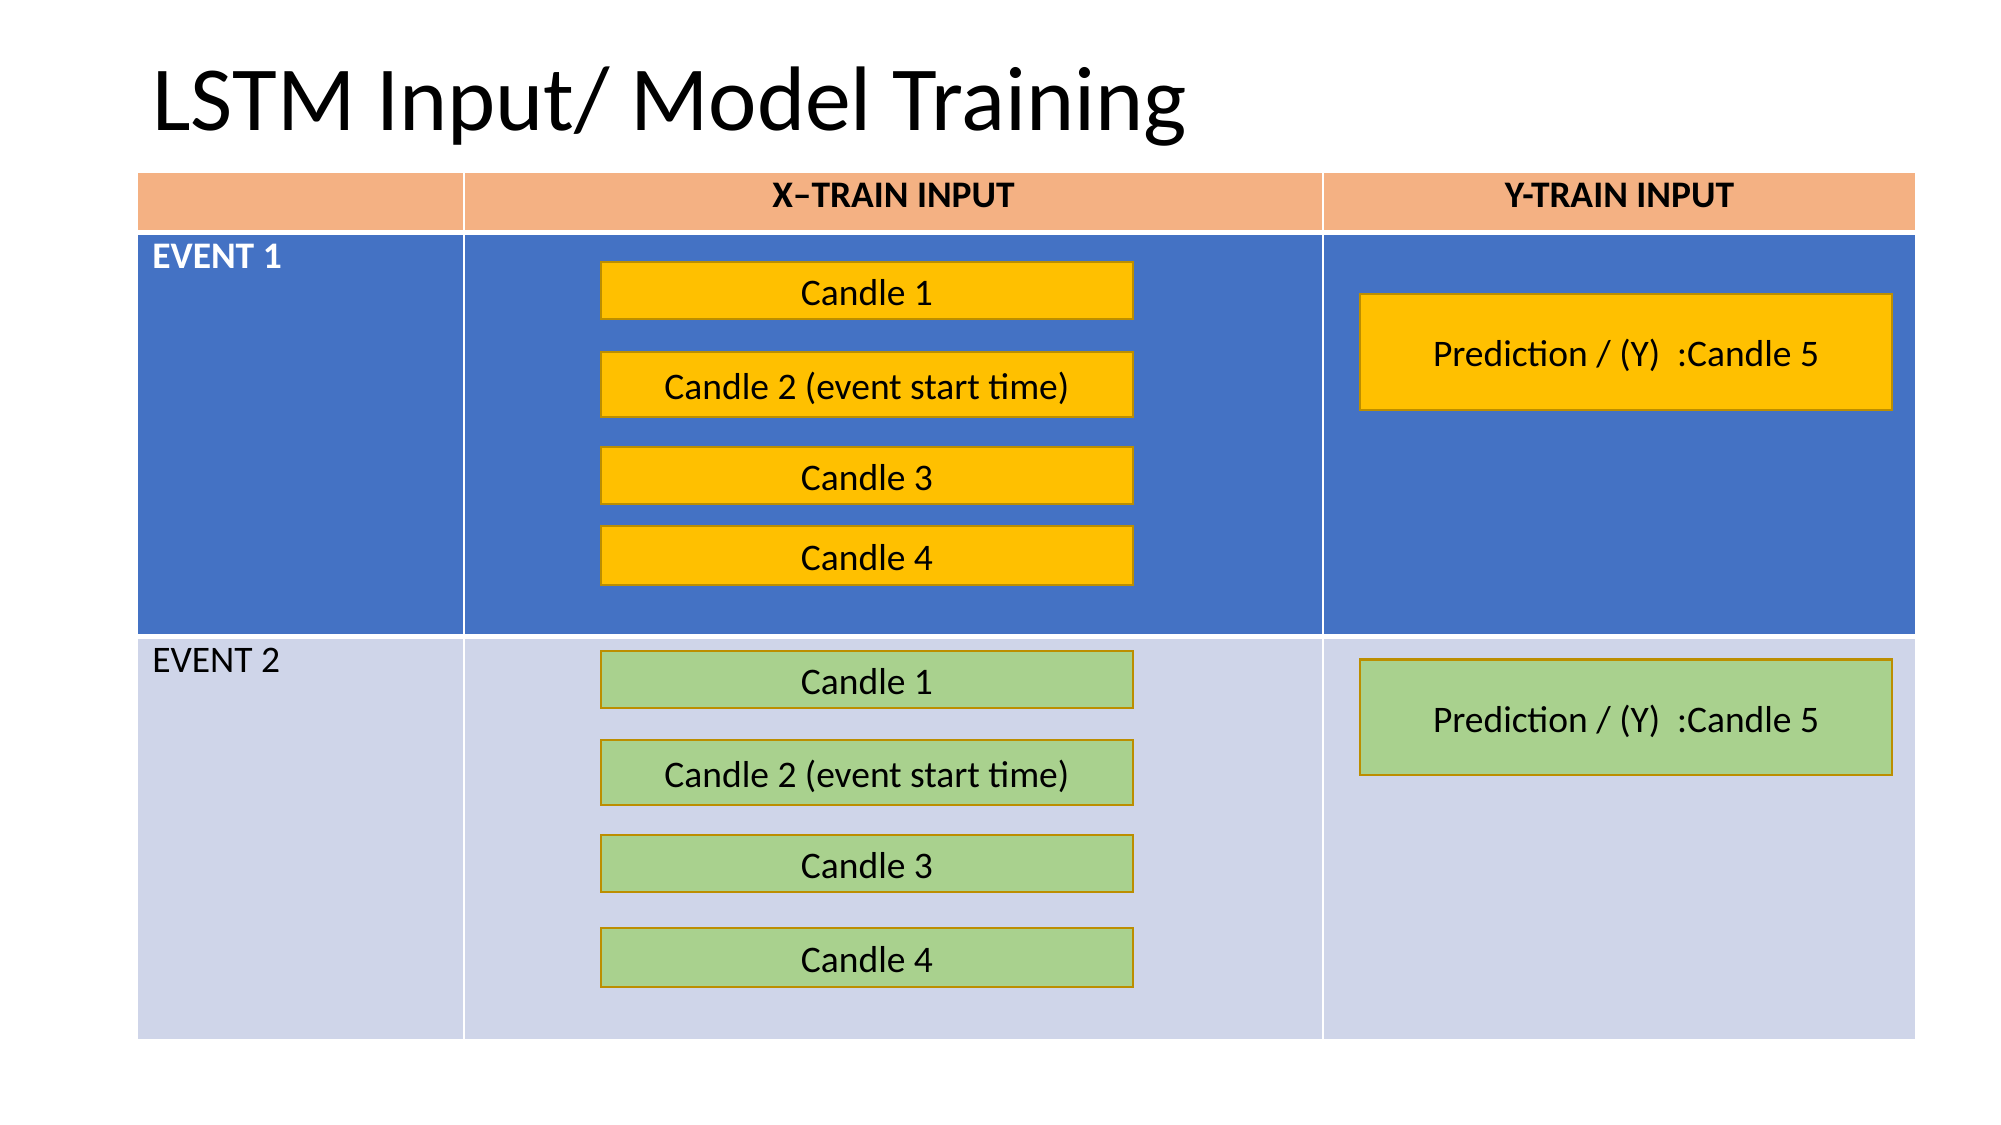

# LSTM Input/ Model Training
|  | X–TRAIN INPUT | Y-TRAIN INPUT |
| --- | --- | --- |
| EVENT 1 |  |  |
| --- | --- | --- |
| EVENT 2 |  |  |
Candle 1
Prediction / (Y)  :Candle 5
Candle 2 (event start time)
Candle 3
Candle 4
Candle 1
Prediction / (Y)  :Candle 5
Candle 2 (event start time)
Candle 3
Candle 4